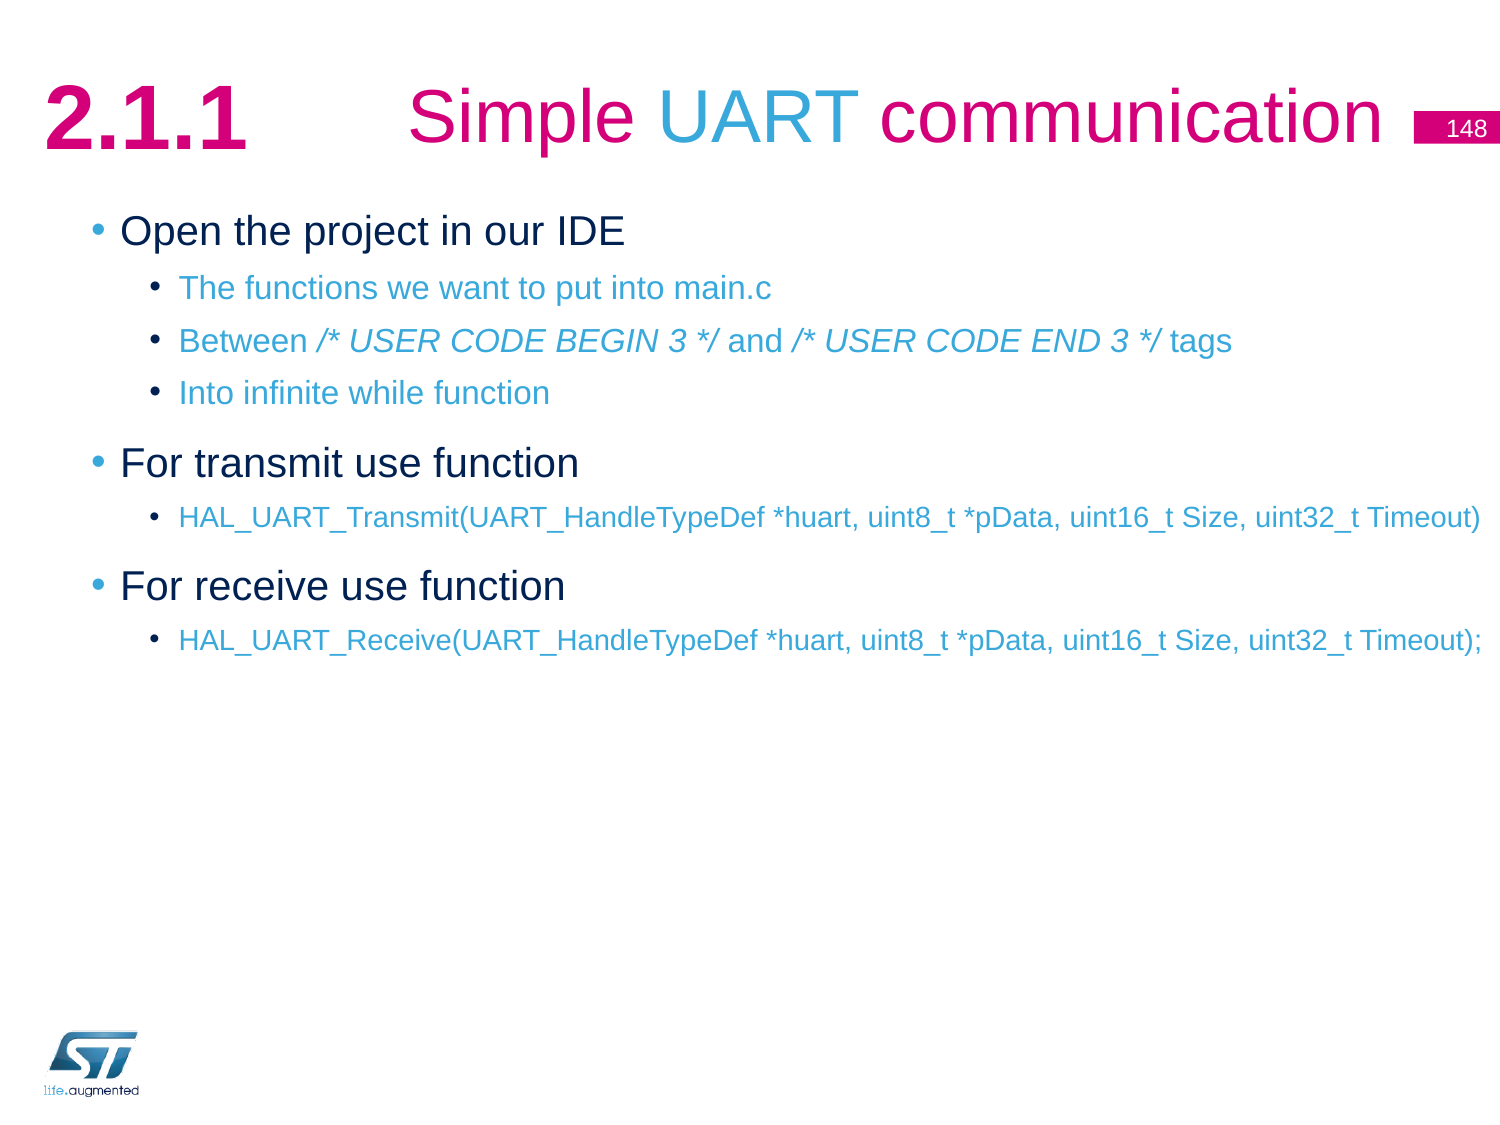

# Simple UART communication
2.1.1
148
Open the project in our IDE
The functions we want to put into main.c
Between /* USER CODE BEGIN 3 */ and /* USER CODE END 3 */ tags
Into infinite while function
For transmit use function
HAL_UART_Transmit(UART_HandleTypeDef *huart, uint8_t *pData, uint16_t Size, uint32_t Timeout)
For receive use function
HAL_UART_Receive(UART_HandleTypeDef *huart, uint8_t *pData, uint16_t Size, uint32_t Timeout);